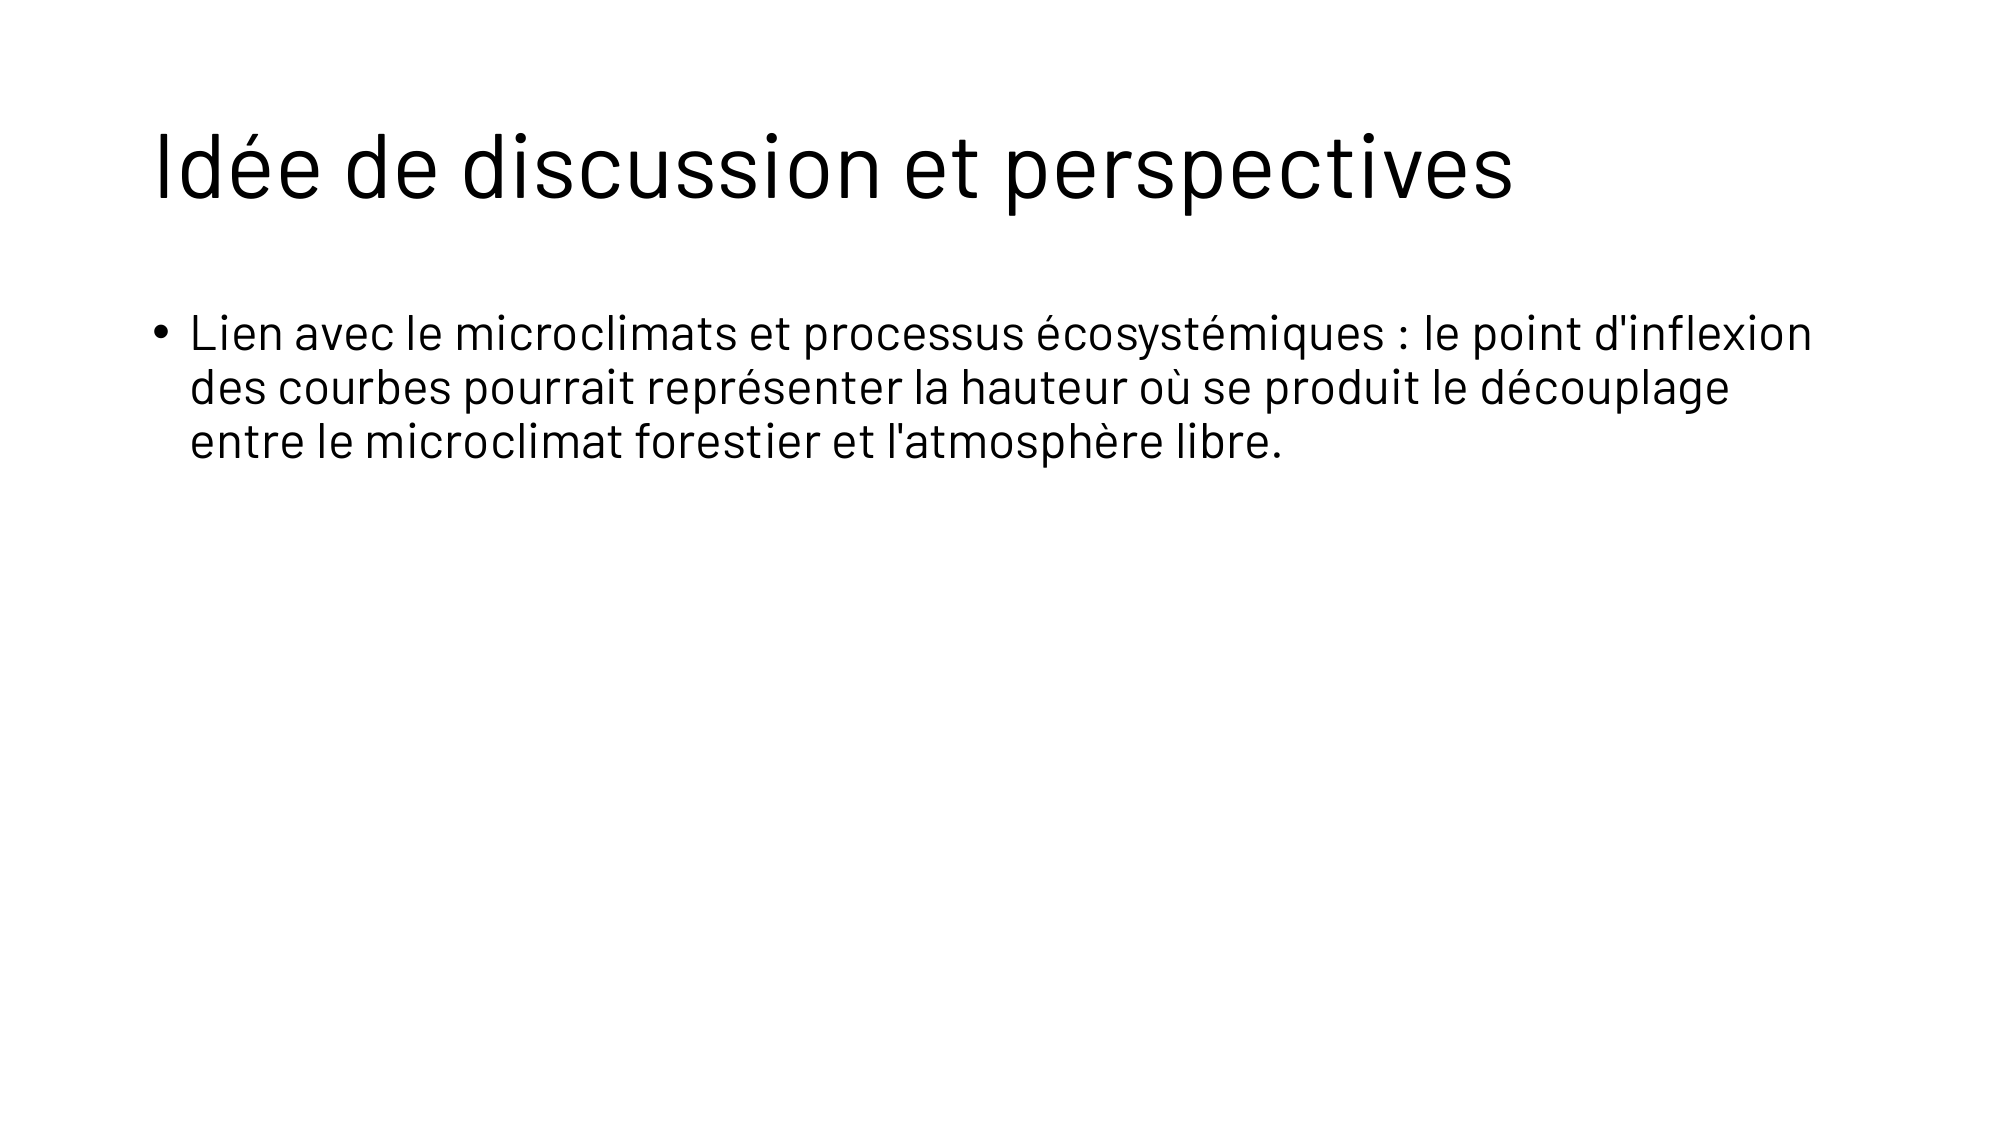

# Idée de discussion et perspectives
Lien avec le microclimats et processus écosystémiques : le point d'inflexion des courbes pourrait représenter la hauteur où se produit le découplage entre le microclimat forestier et l'atmosphère libre.